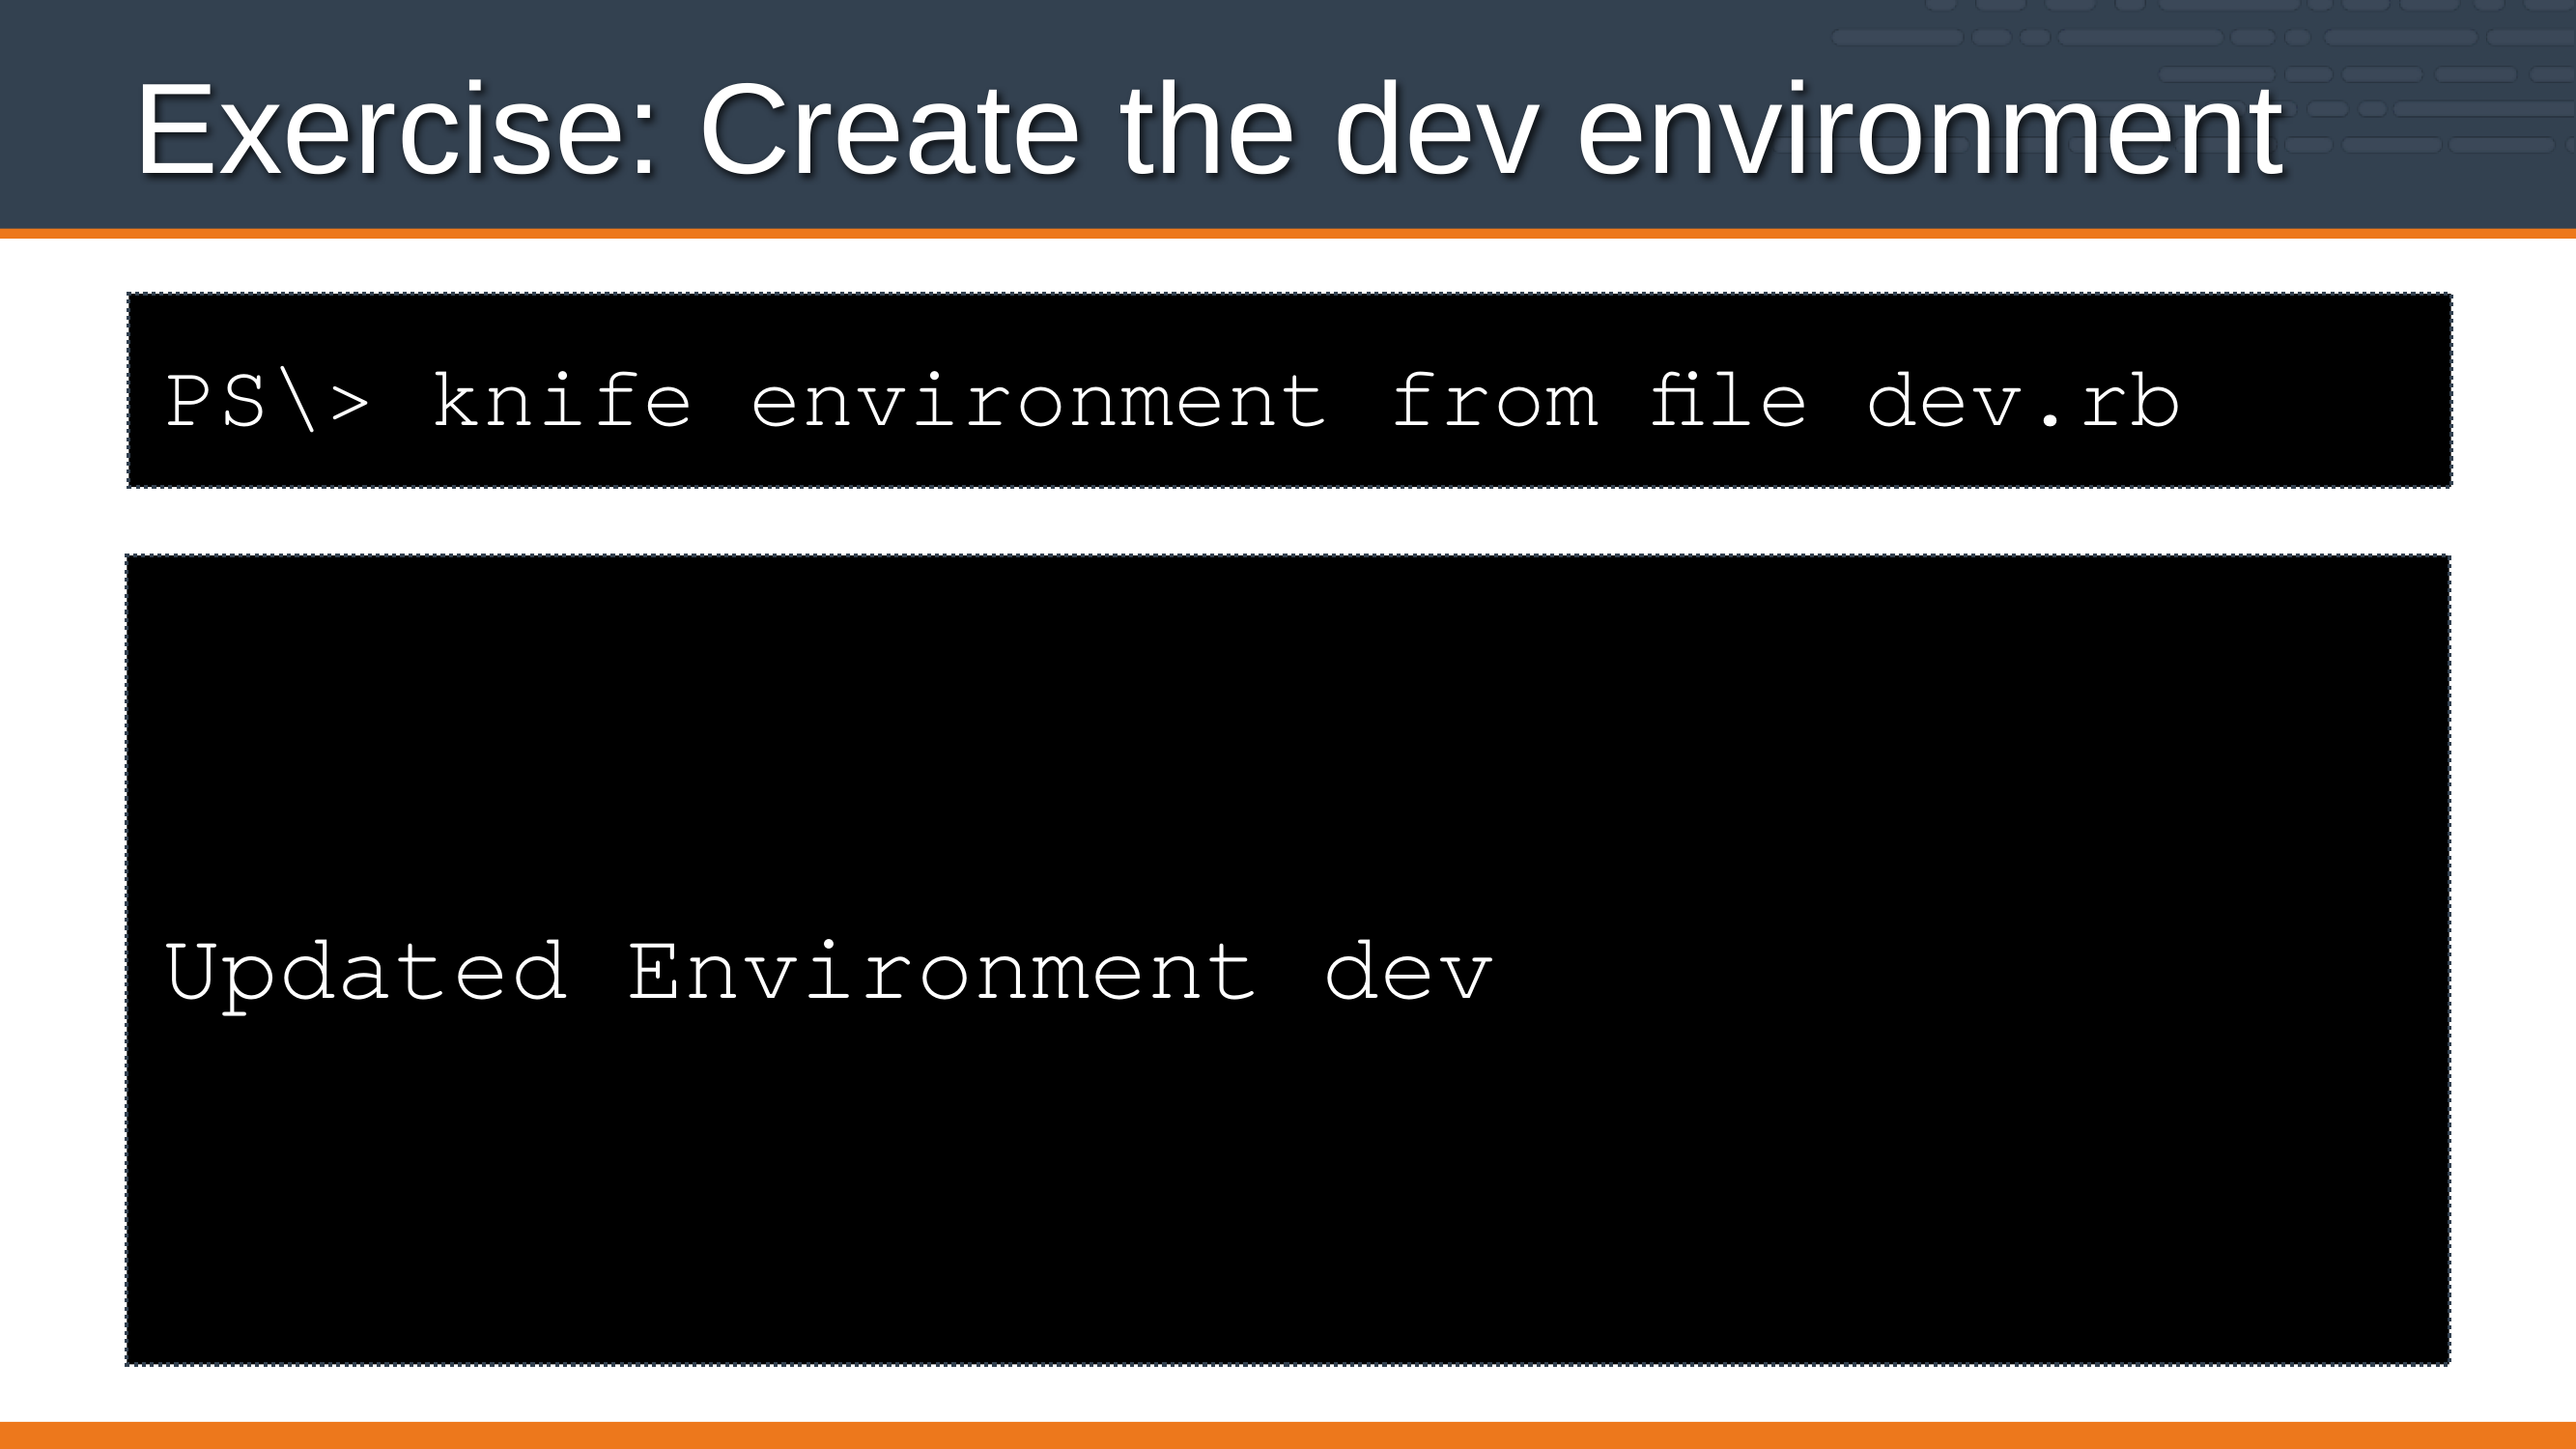

# Exercise: Create the dev environment
PS\> knife environment from file dev.rb
Updated Environment dev